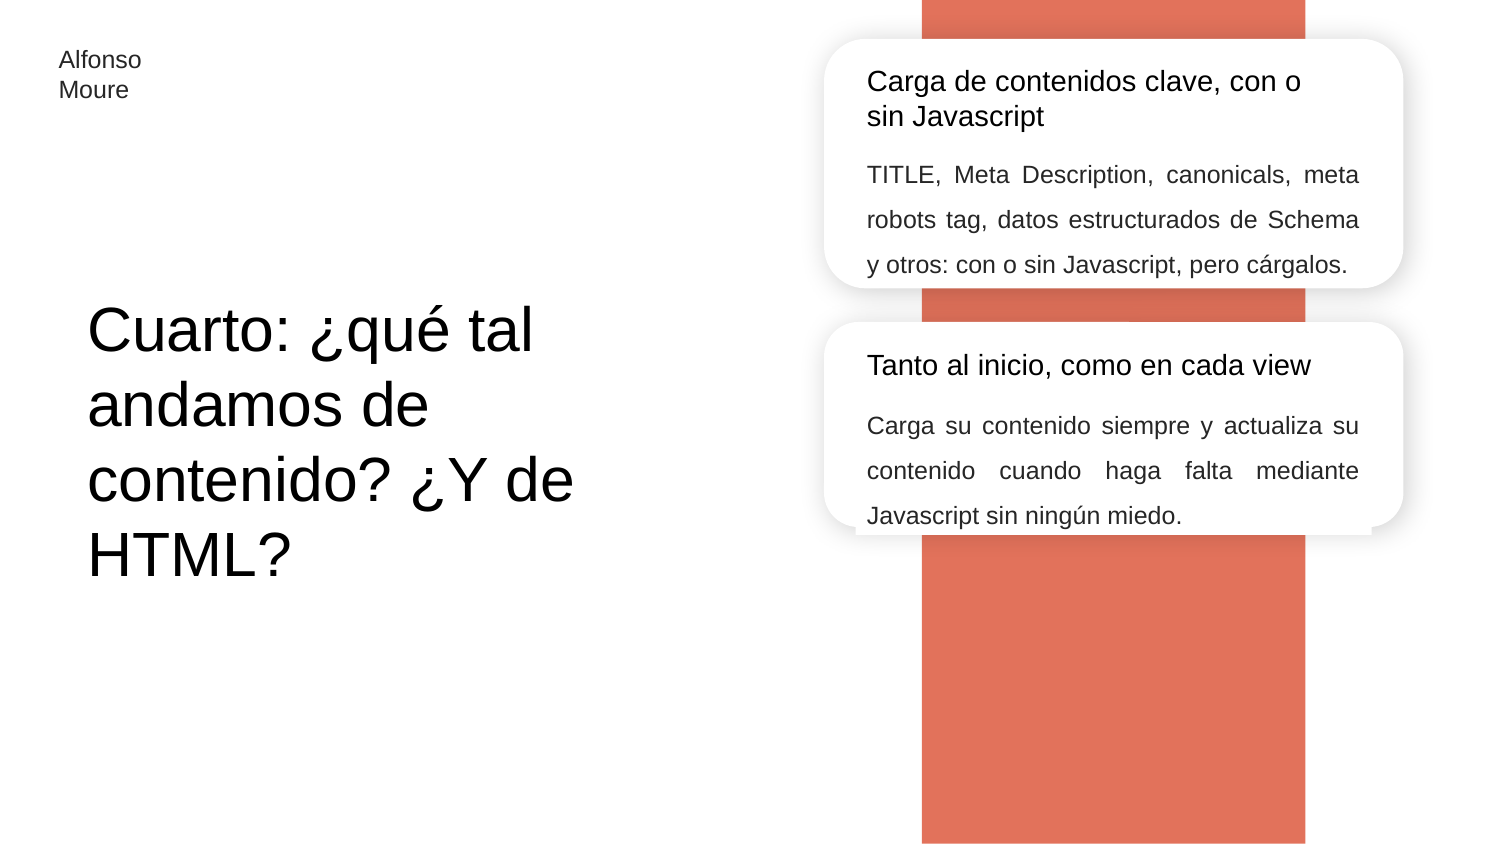

Alfonso Moure

Carga de contenidos clave, con o sin Javascript
TITLE, Meta Description, canonicals, meta robots tag, datos estructurados de Schema y otros: con o sin Javascript, pero cárgalos.
Cuarto: ¿qué tal andamos de contenido? ¿Y de HTML?

Tanto al inicio, como en cada view
Carga su contenido siempre y actualiza su contenido cuando haga falta mediante Javascript sin ningún miedo.